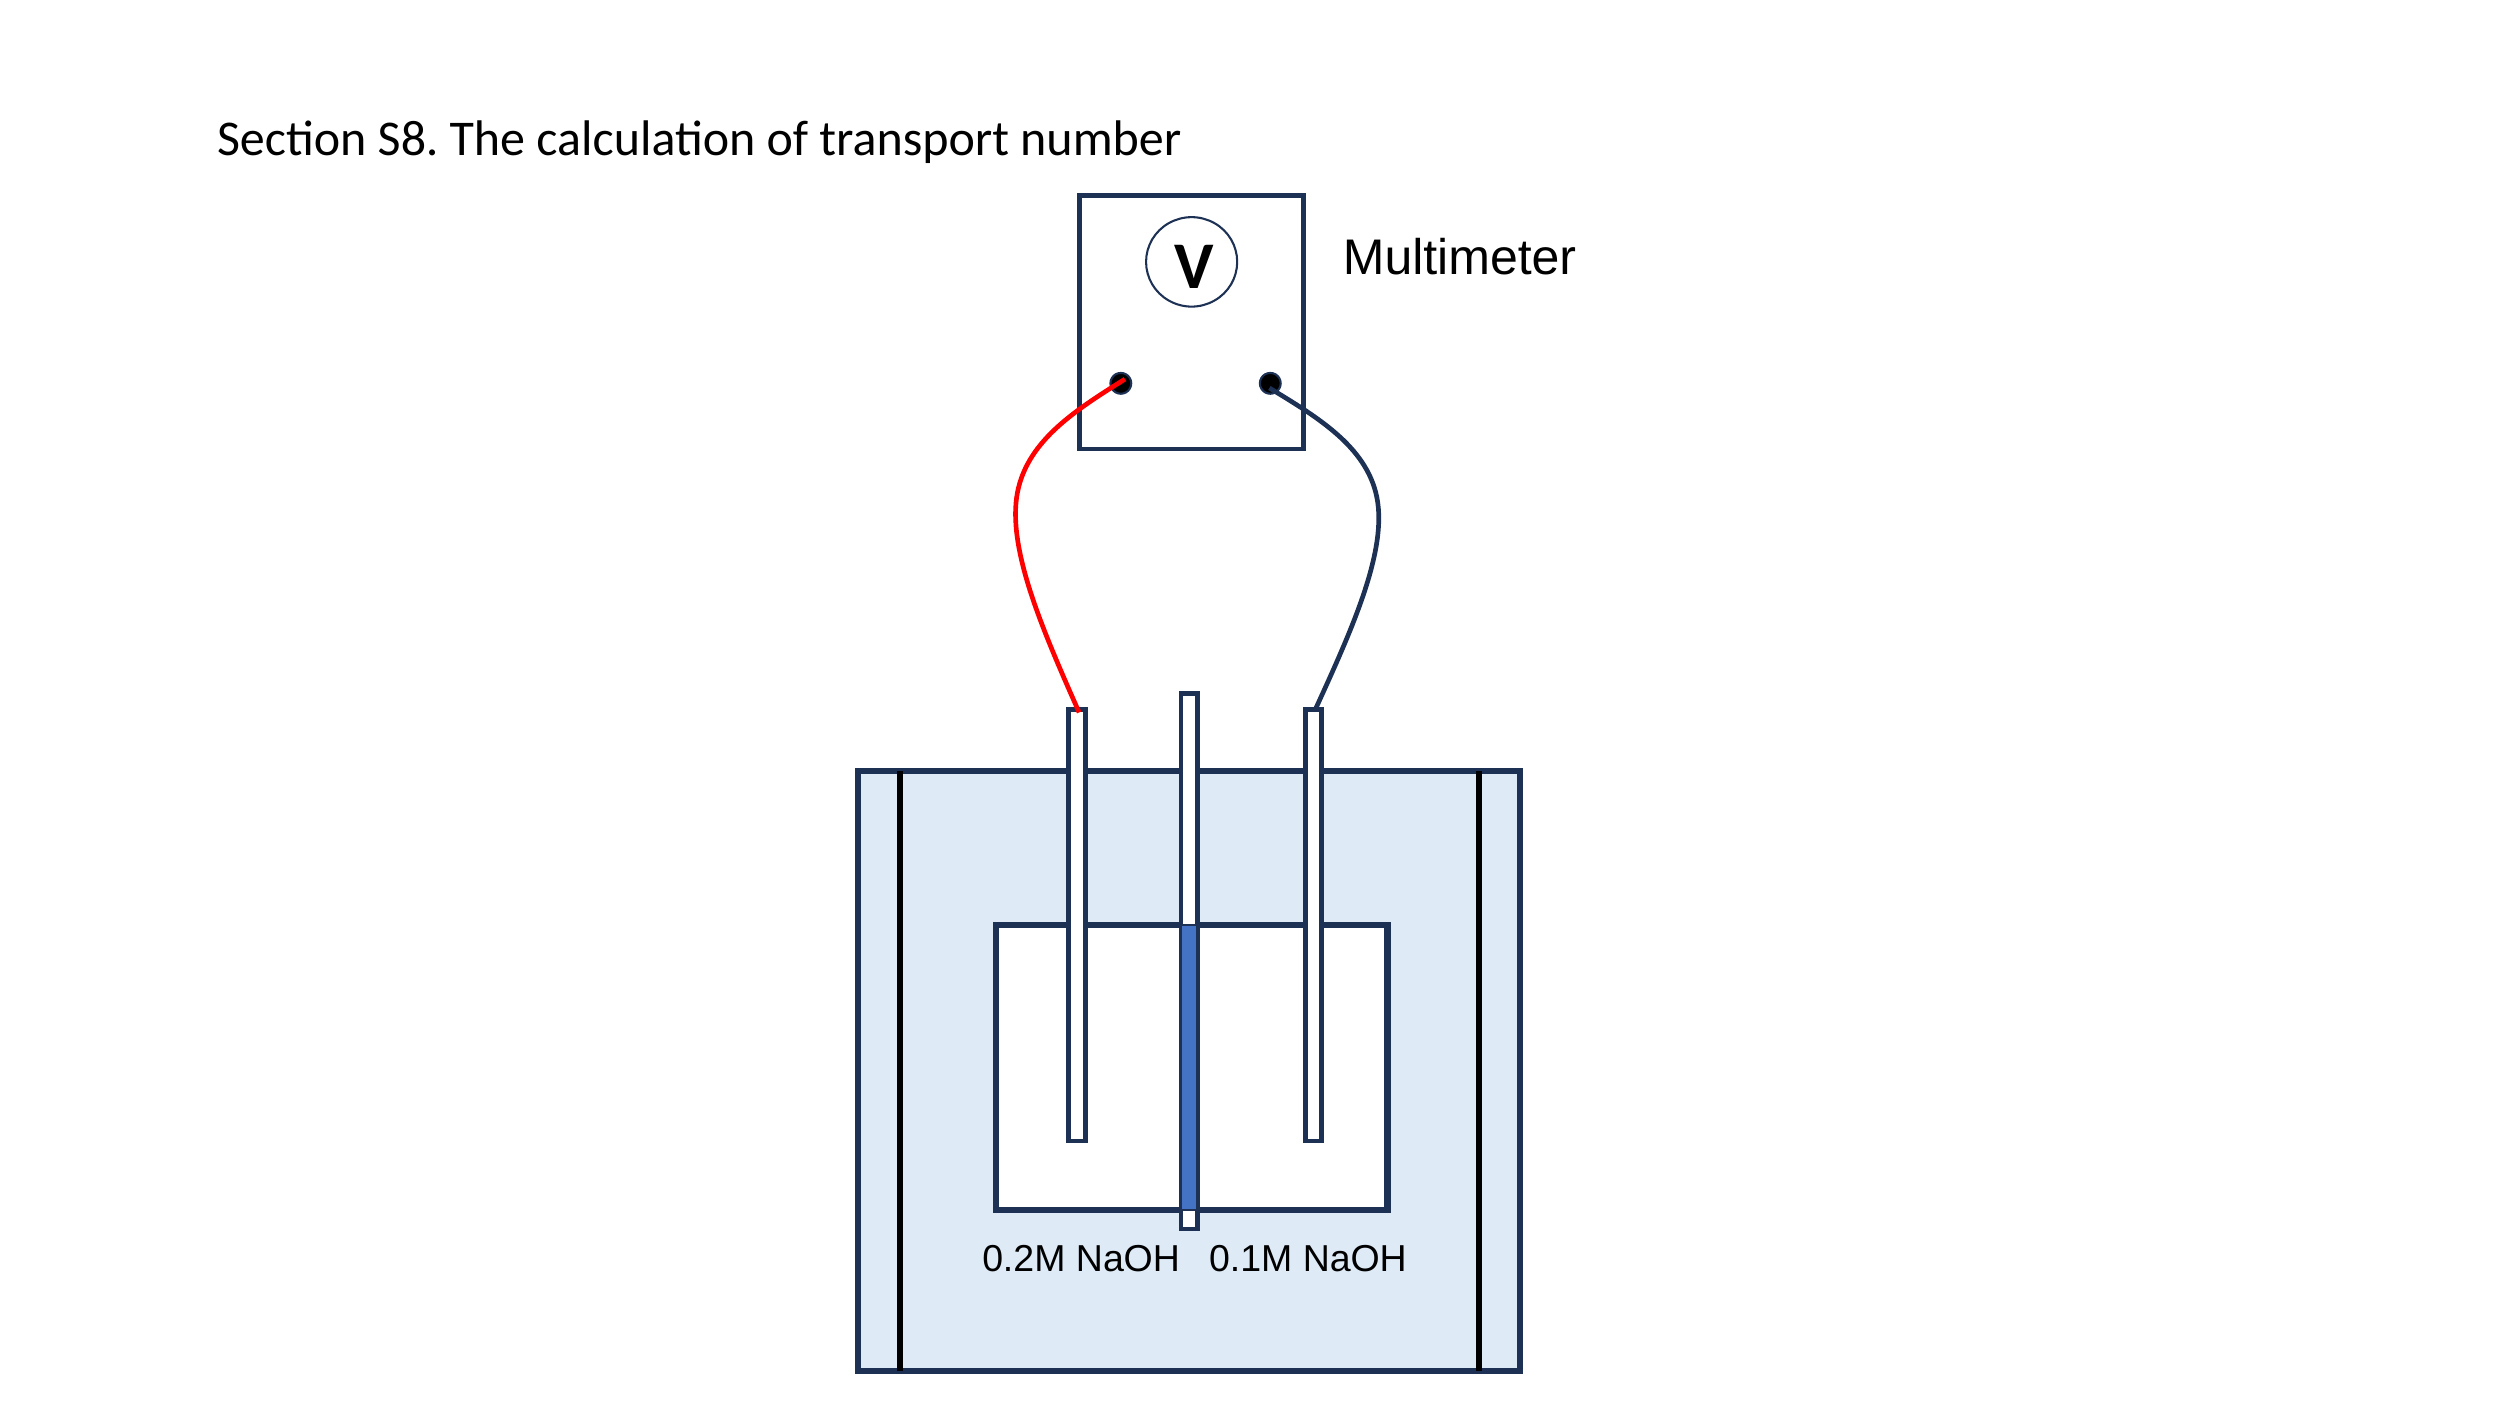

Section S8. The calculation of transport number

V
Multimeter

0.2M NaOH
0.1M NaOH